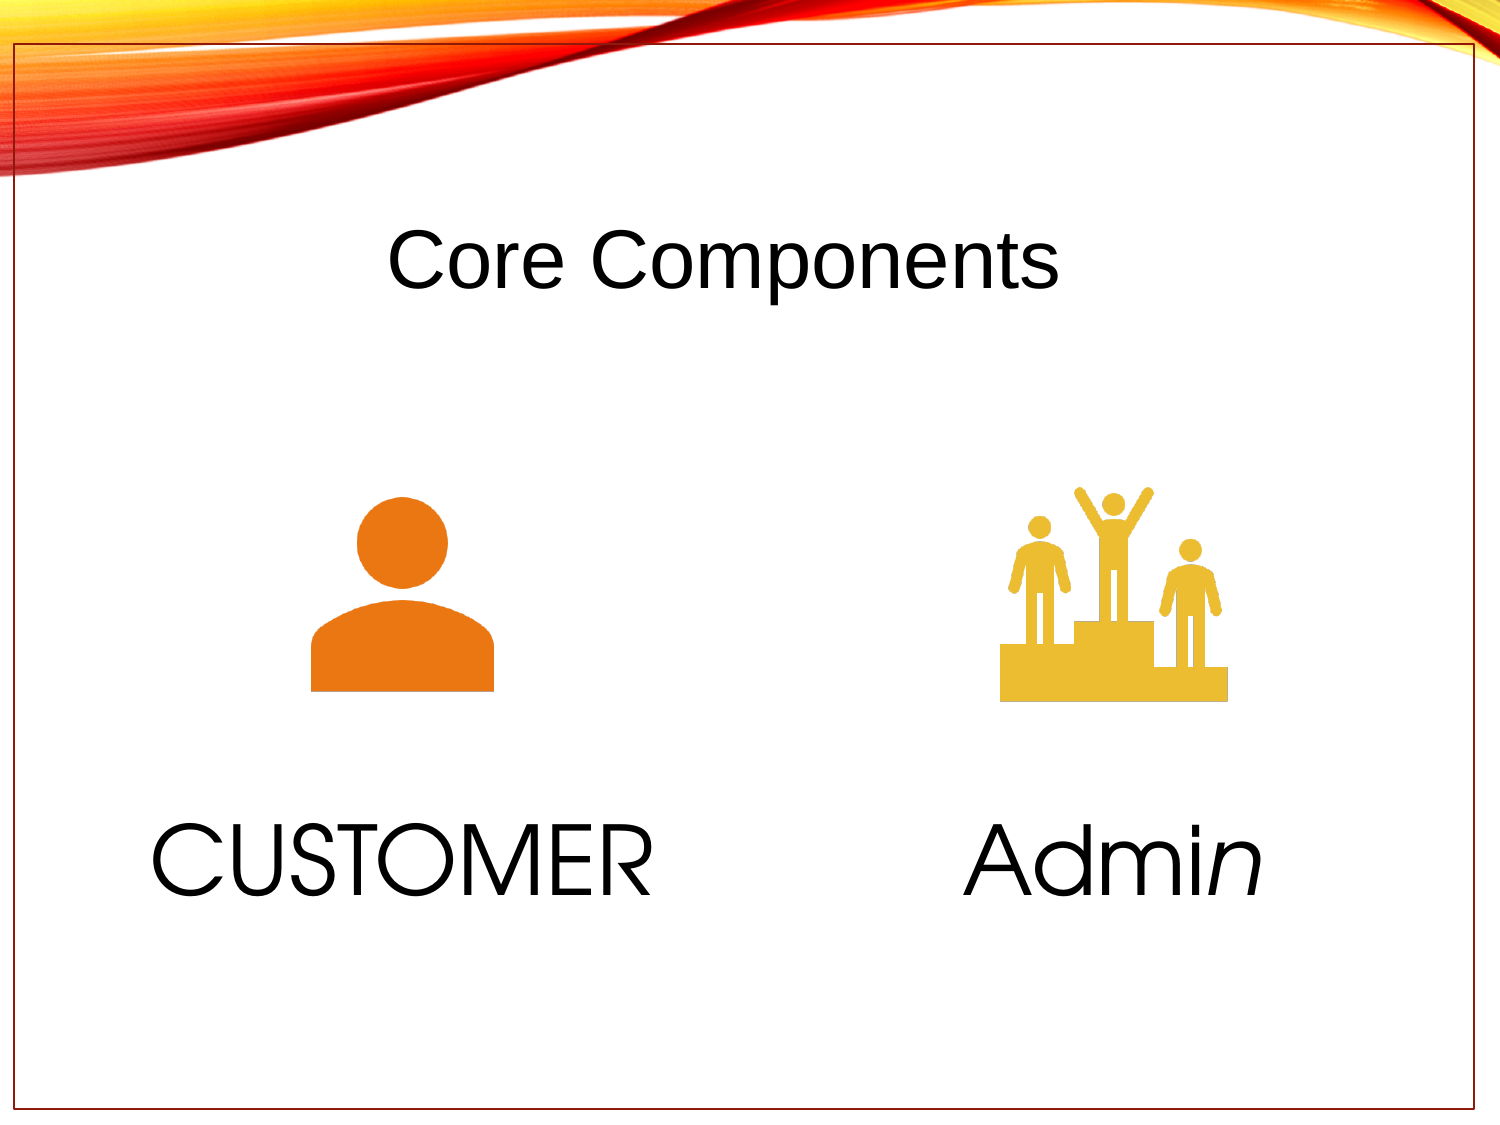

Core Components
CUSTOMER
Admin
# Our website will be having two types of users.